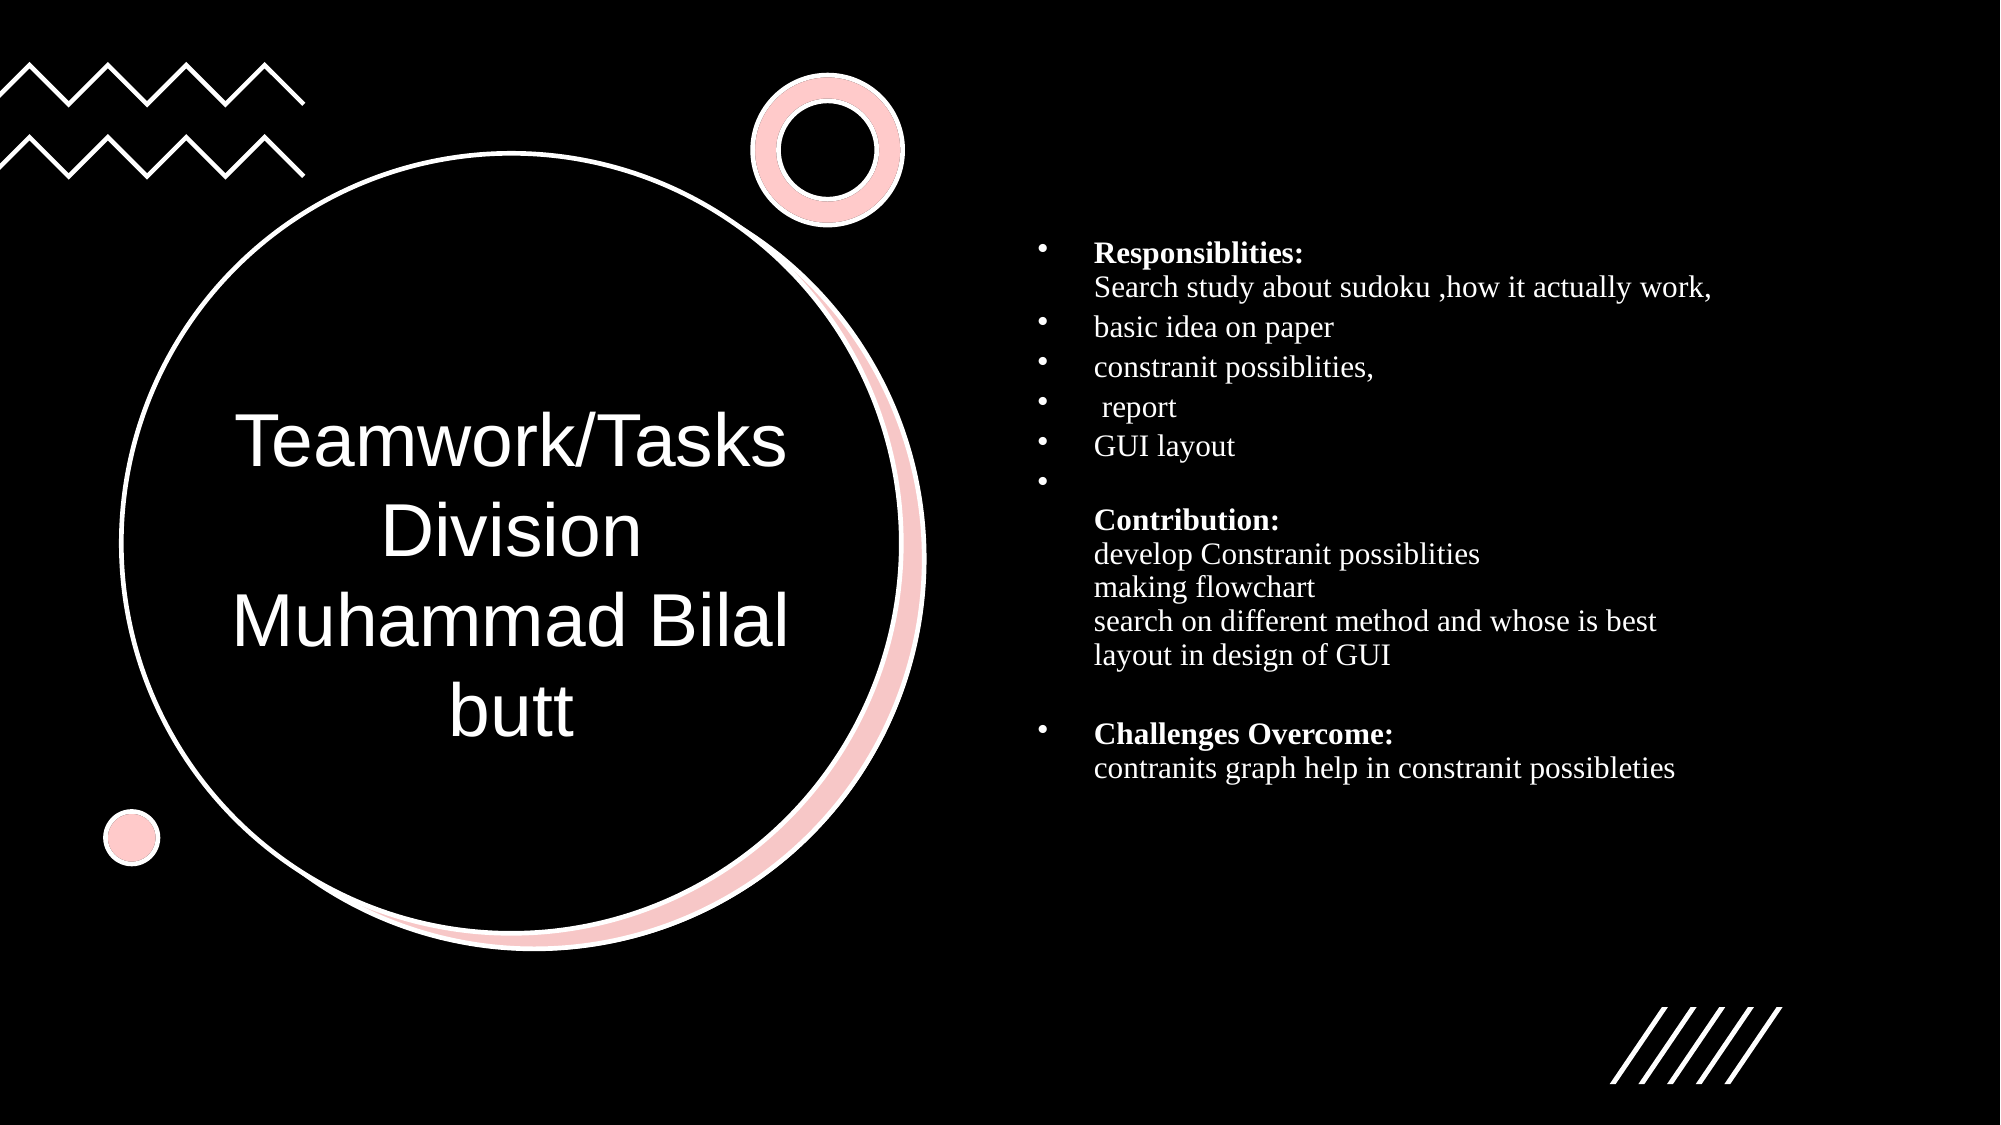

Responsiblities:
Search study about sudoku ,how it actually work,
basic idea on paper
constranit possiblities,
 report
GUI layout
Contribution:
develop Constranit possiblities 
making flowchart 
search on different method and whose is best
layout in design of GUI

Challenges Overcome:
contranits graph help in constranit possibleties
# Teamwork/Tasks Division Muhammad Bilal butt